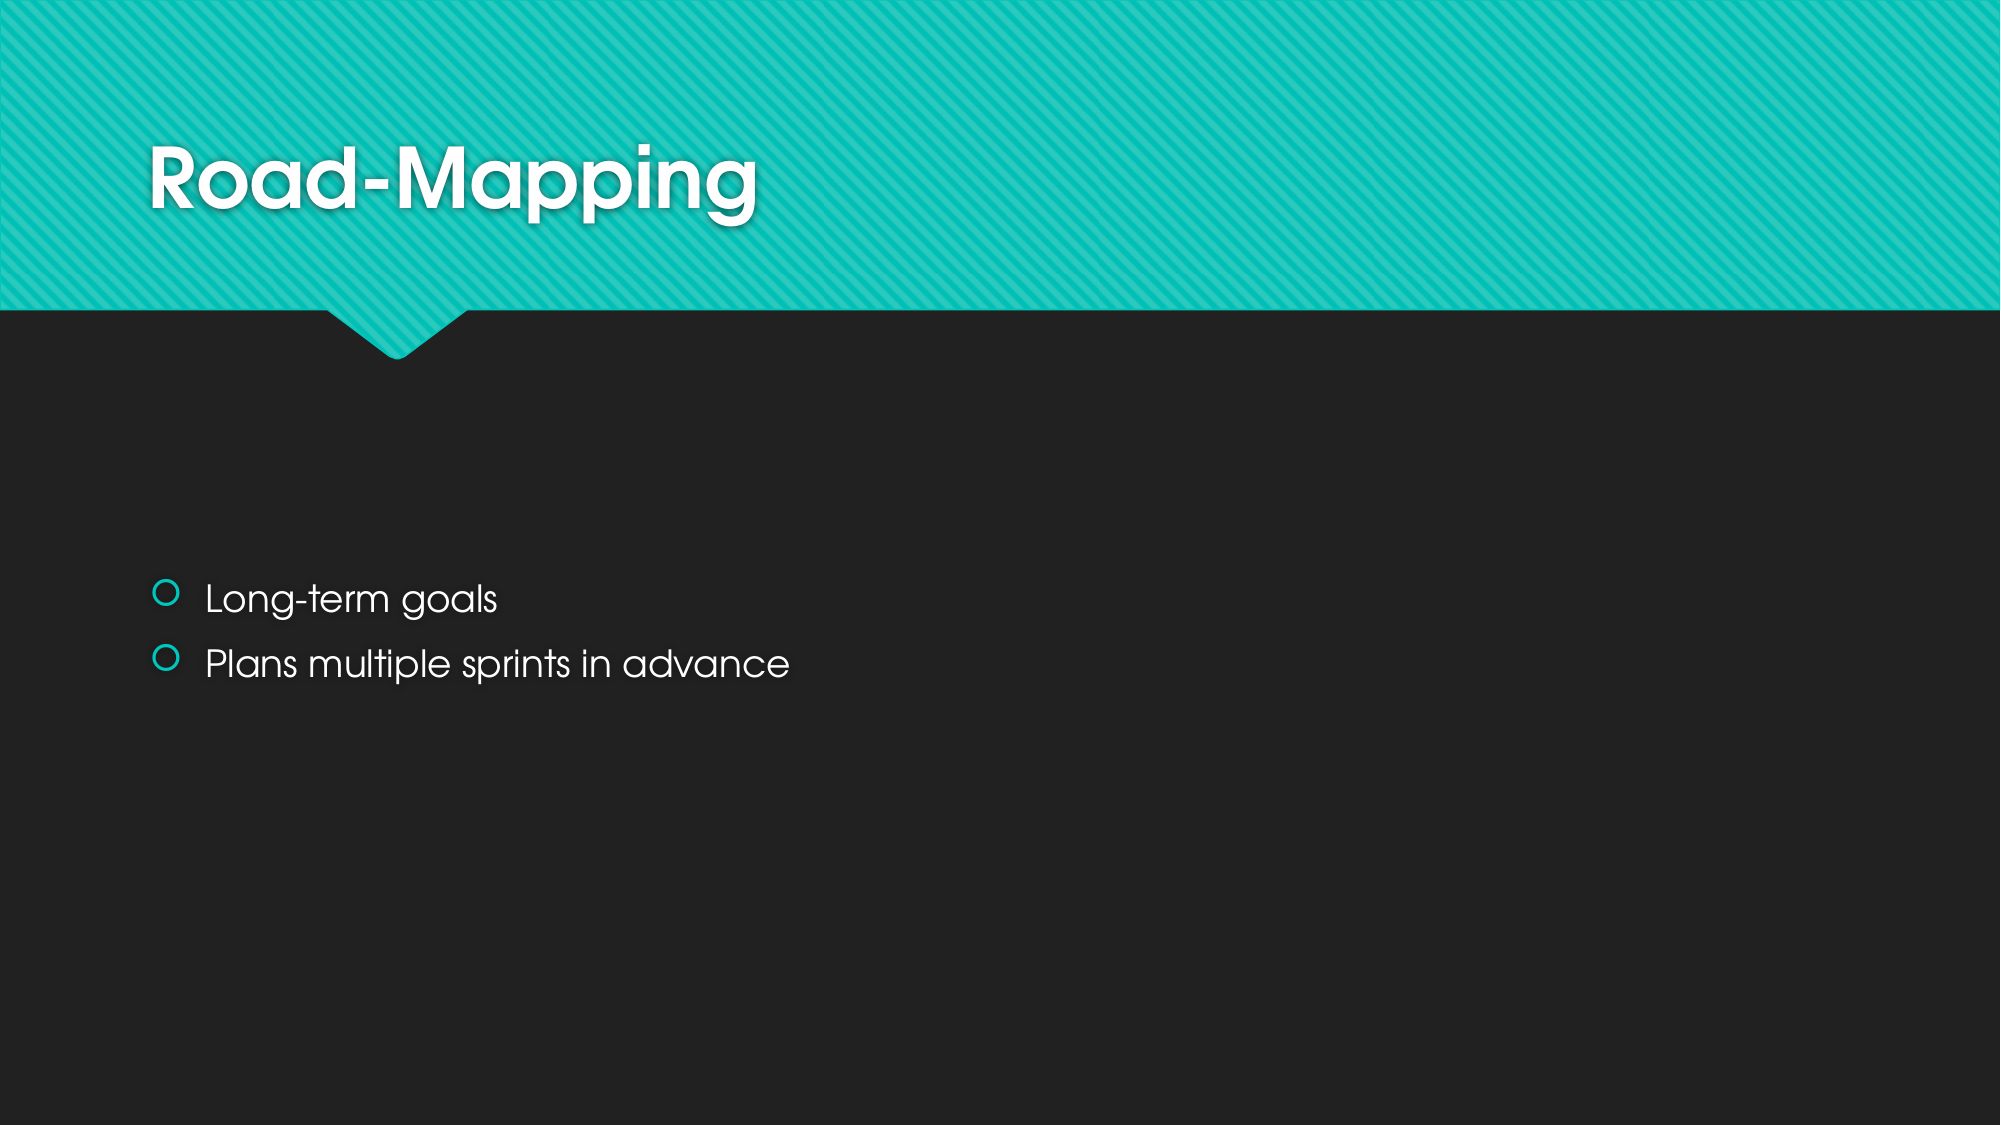

# Road-Mapping
Long-term goals
Plans multiple sprints in advance